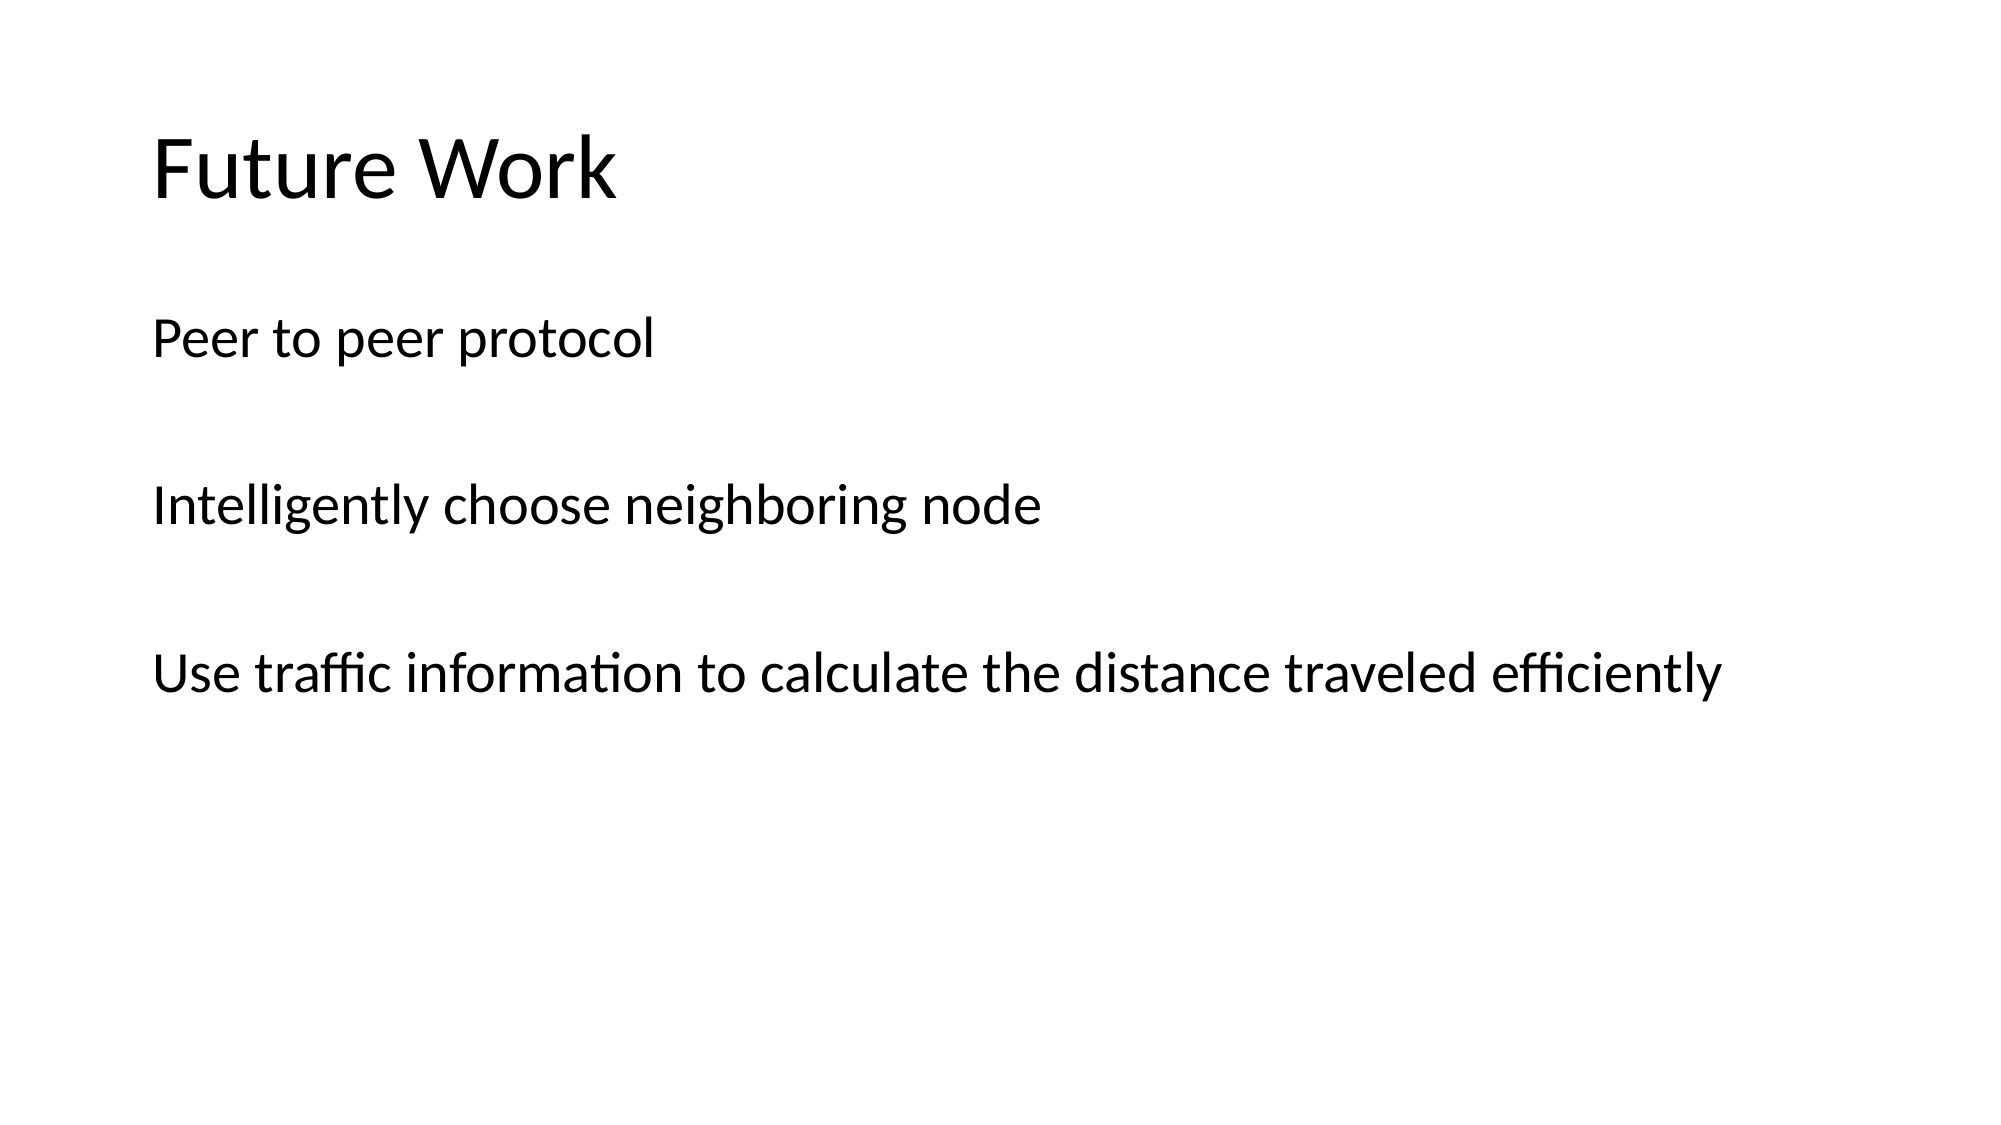

# Future Work
Peer to peer protocol

Intelligently choose neighboring node

Use traffic information to calculate the distance traveled efficiently